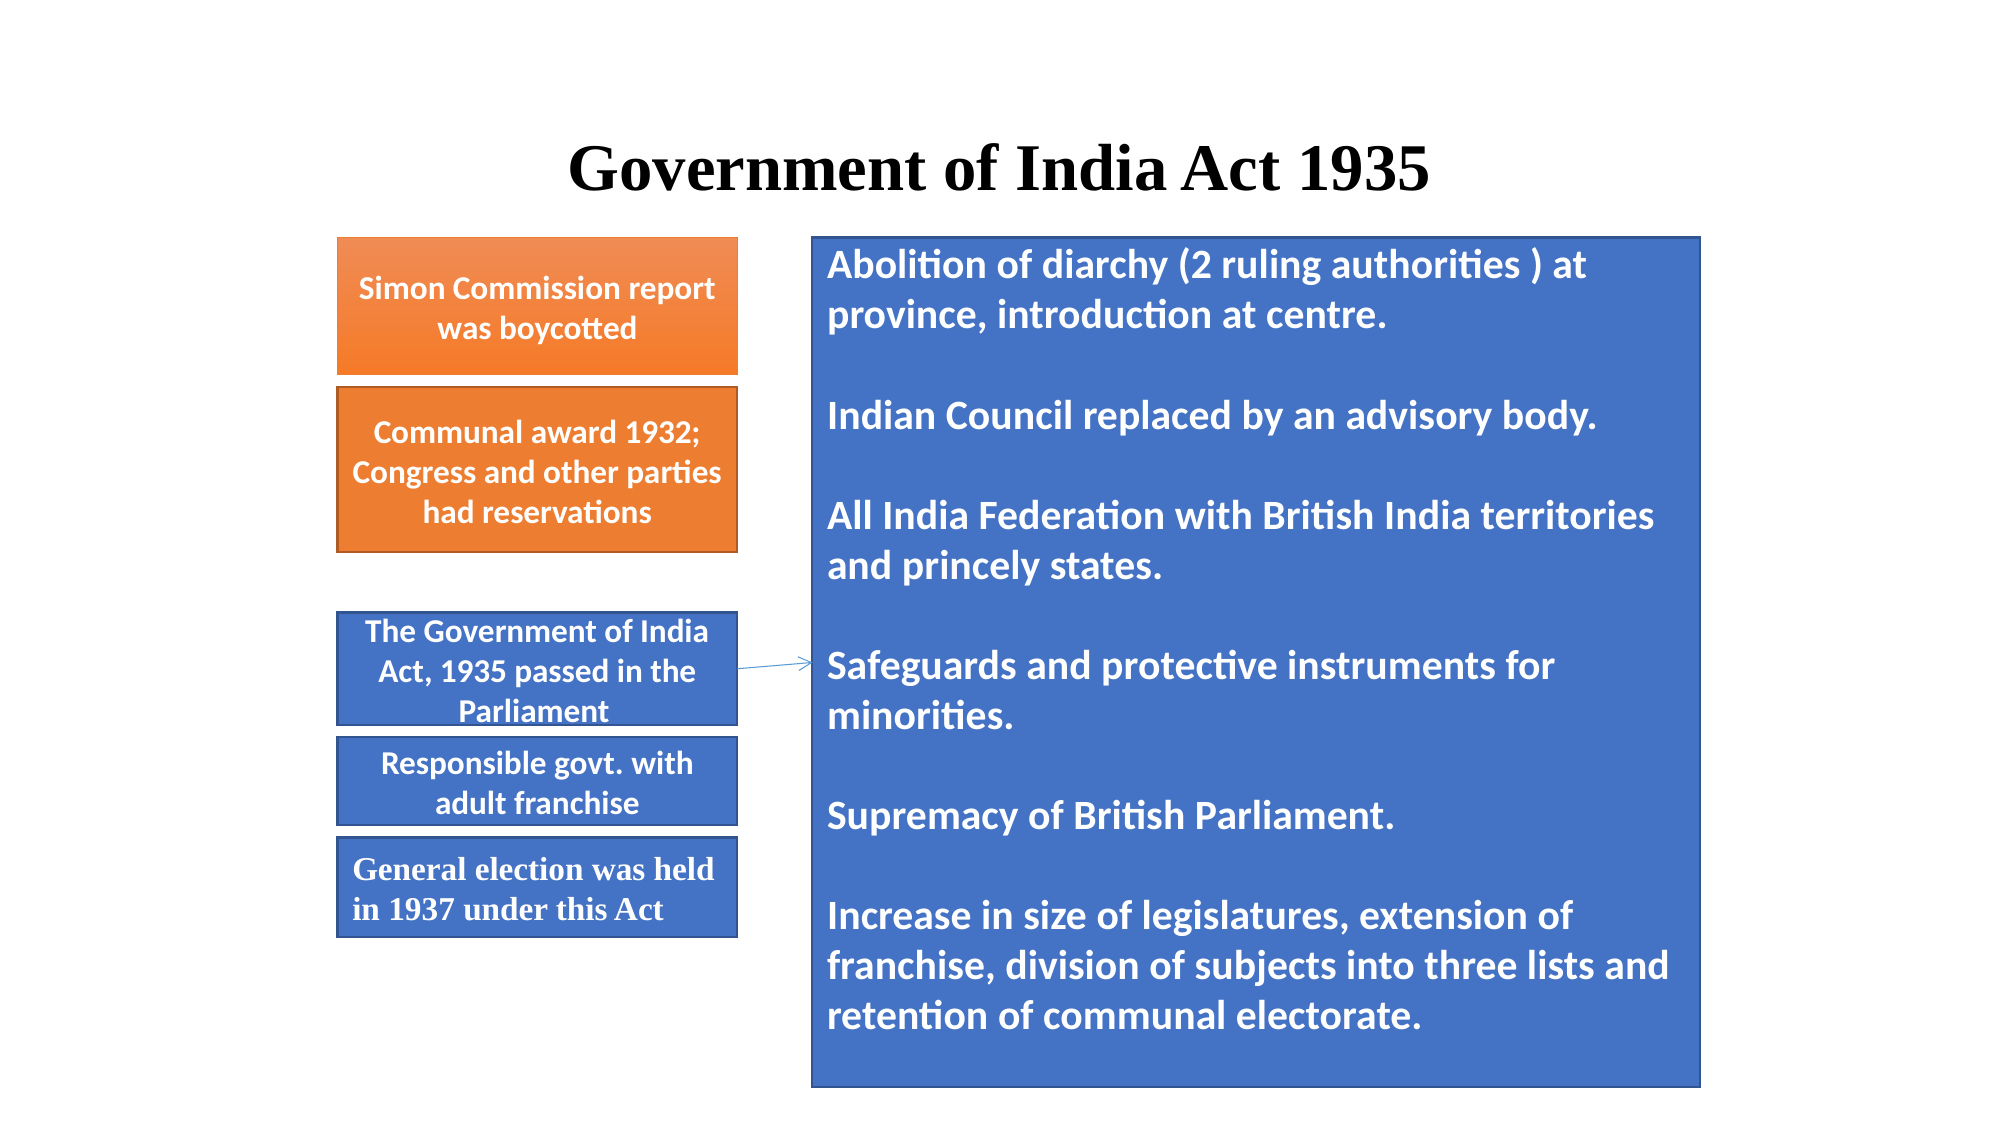

# Government of India Act 1935
Simon Commission report was boycotted
Features of the Act
Abolition of diarchy (2 ruling authorities ) at province, introduction at centre.

Indian Council replaced by an advisory body.

All India Federation with British India territories and princely states.

Safeguards and protective instruments for minorities.

Supremacy of British Parliament.

Increase in size of legislatures, extension of franchise, division of subjects into three lists and retention of communal electorate.

Separation of Burma from India
Communal award 1932; Congress and other parties had reservations
The Government of India Act, 1935 passed in the Parliament
Responsible govt. with adult franchise
General election was held in 1937 under this Act